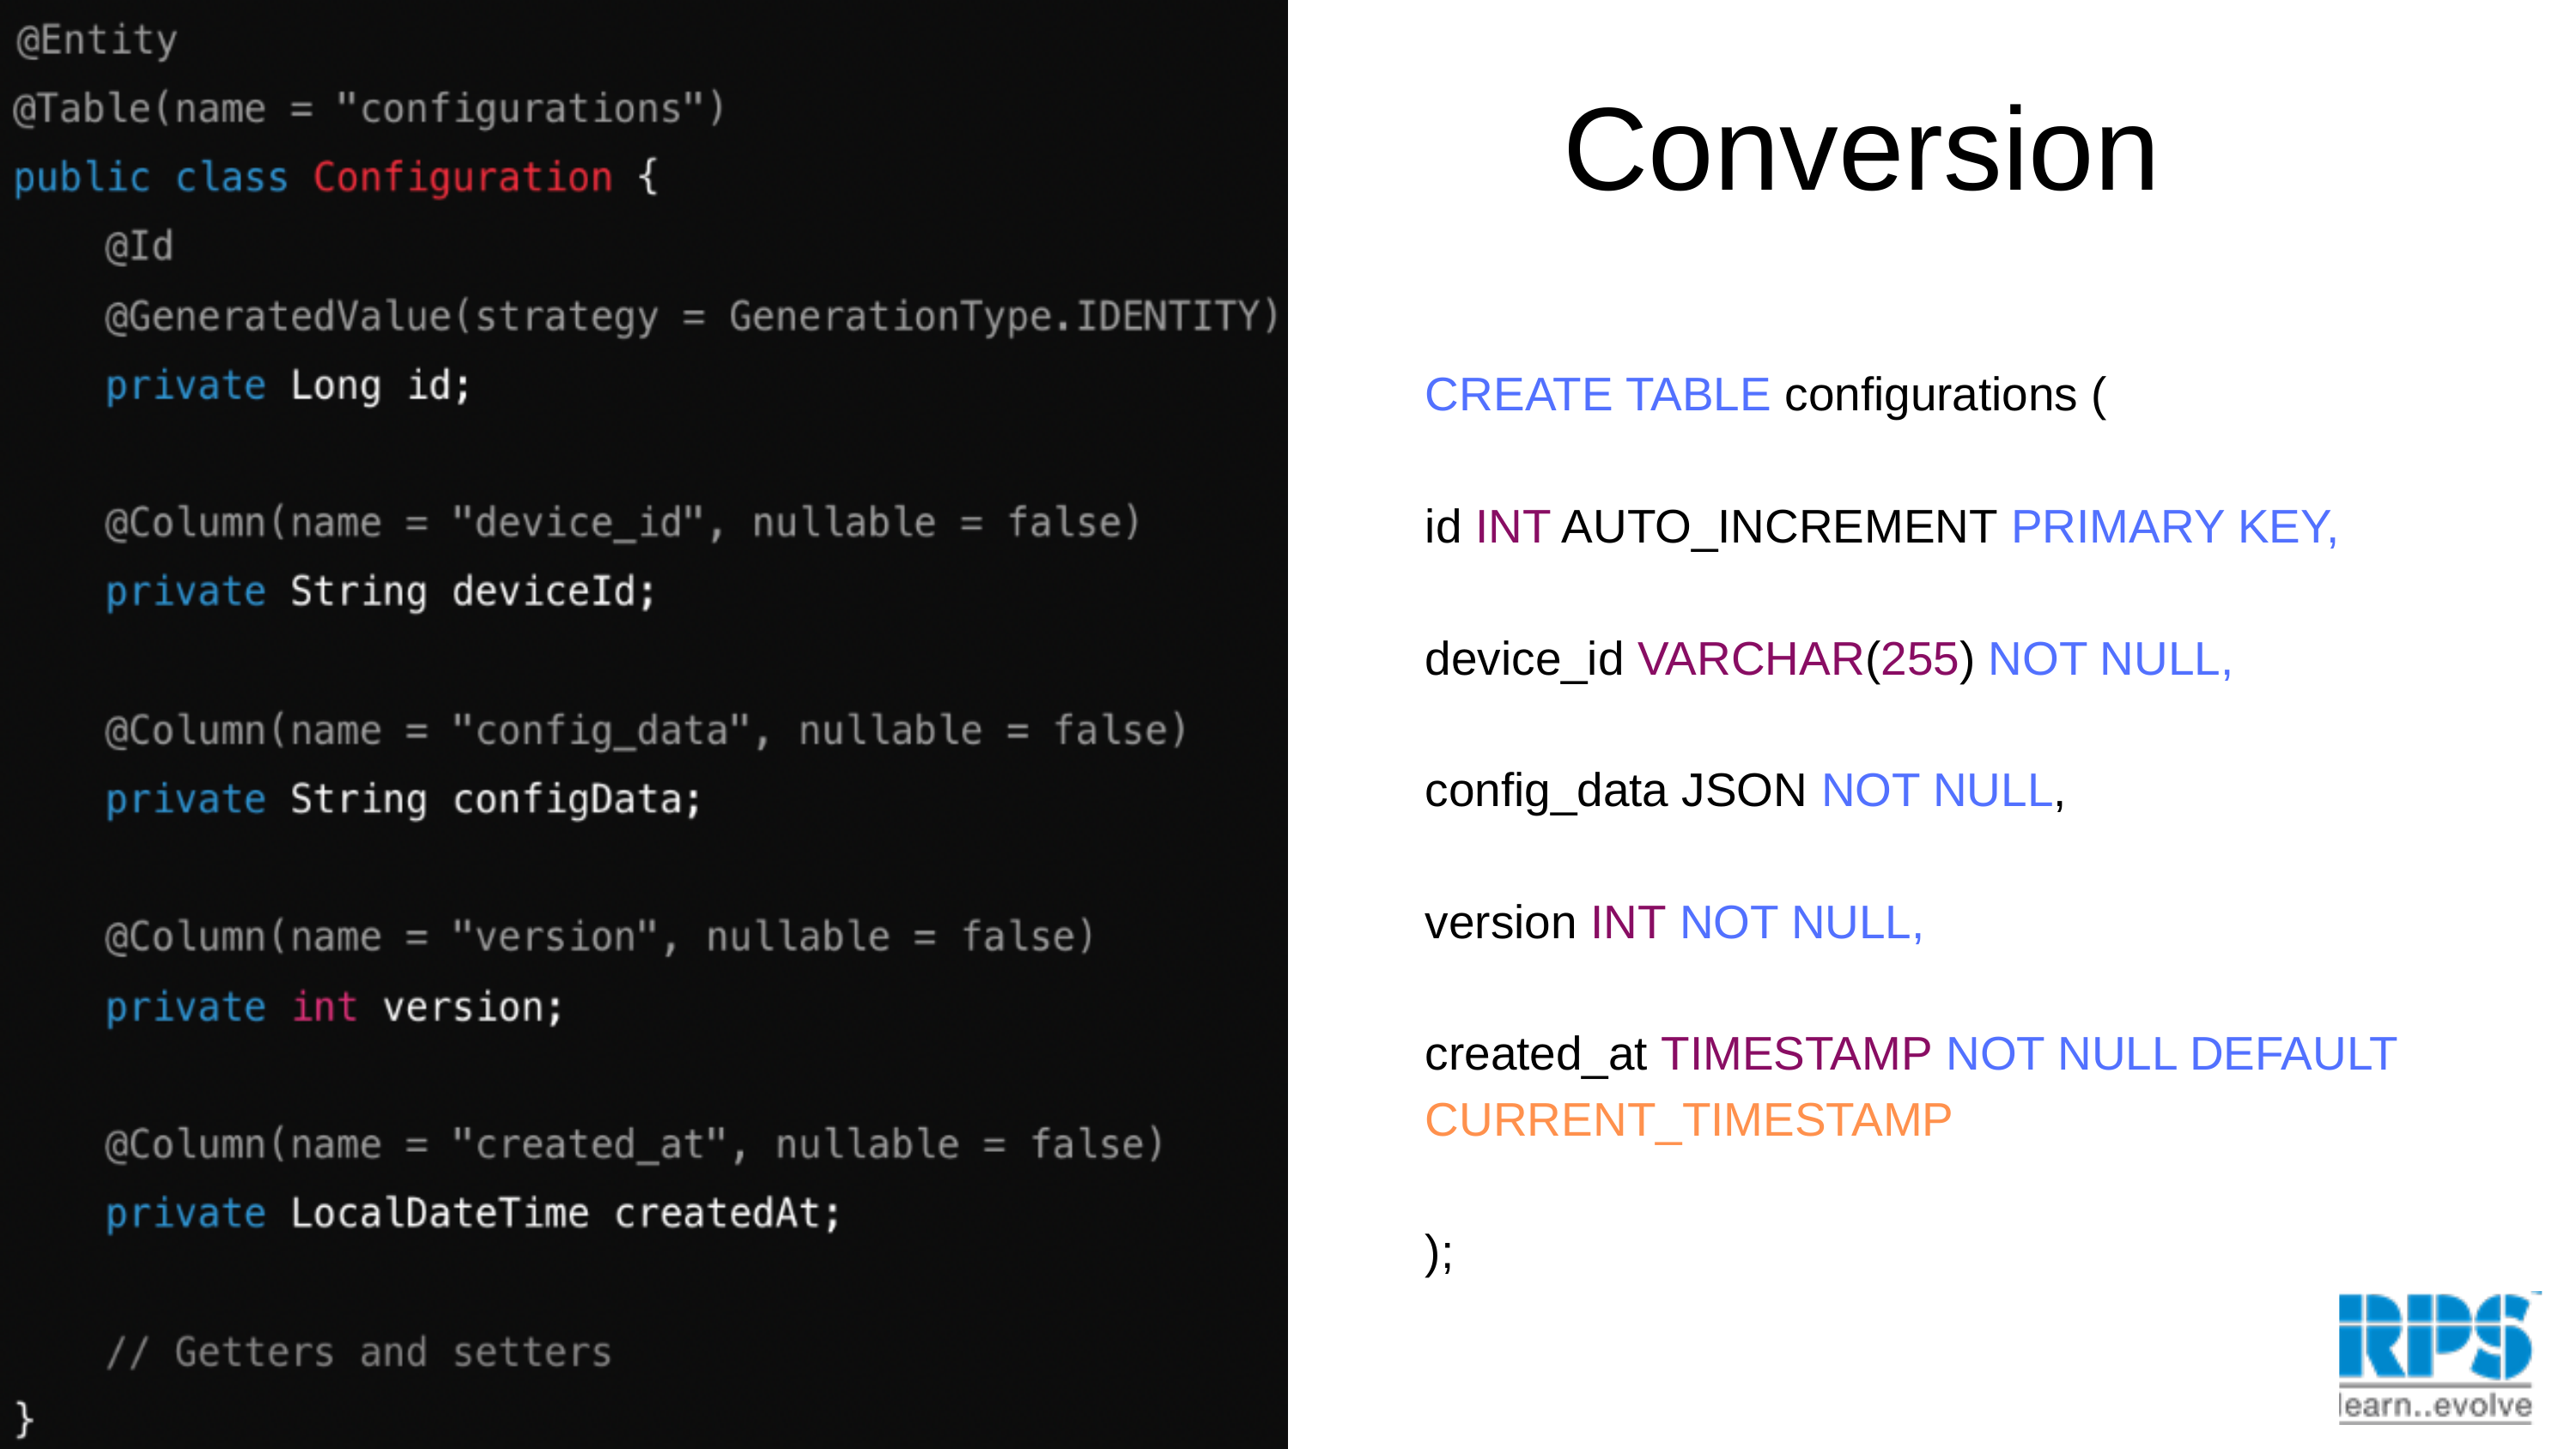

Conversion

CREATE TABLE configurations (

id INT AUTO_INCREMENT PRIMARY KEY,

device_id VARCHAR(255) NOT NULL,

config_data JSON NOT NULL,

version INT NOT NULL,

created_at TIMESTAMP NOT NULL DEFAULT CURRENT_TIMESTAMP

);